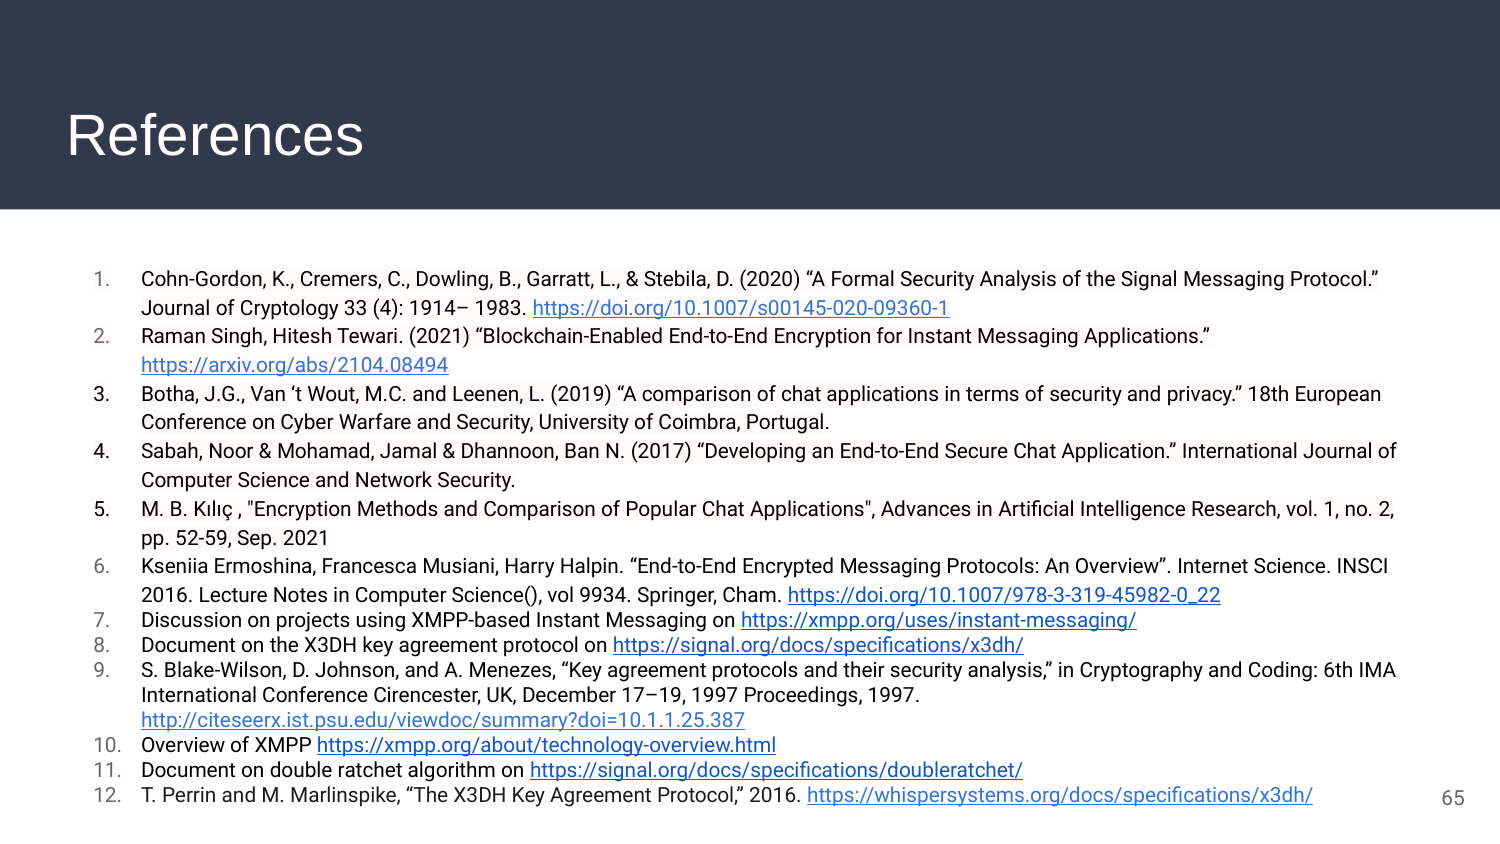

# References
Cohn-Gordon, K., Cremers, C., Dowling, B., Garratt, L., & Stebila, D. (2020) “A Formal Security Analysis of the Signal Messaging Protocol.” Journal of Cryptology 33 (4): 1914– 1983. https://doi.org/10.1007/s00145-020-09360-1
Raman Singh, Hitesh Tewari. (2021) “Blockchain-Enabled End-to-End Encryption for Instant Messaging Applications.” https://arxiv.org/abs/2104.08494
Botha, J.G., Van ‘t Wout, M.C. and Leenen, L. (2019) “A comparison of chat applications in terms of security and privacy.” 18th European Conference on Cyber Warfare and Security, University of Coimbra, Portugal.
Sabah, Noor & Mohamad, Jamal & Dhannoon, Ban N. (2017) “Developing an End-to-End Secure Chat Application.” International Journal of Computer Science and Network Security.
M. B. Kılıç , "Encryption Methods and Comparison of Popular Chat Applications", Advances in Artificial Intelligence Research, vol. 1, no. 2, pp. 52-59, Sep. 2021
Kseniia Ermoshina, Francesca Musiani, Harry Halpin. “End-to-End Encrypted Messaging Protocols: An Overview”. Internet Science. INSCI 2016. Lecture Notes in Computer Science(), vol 9934. Springer, Cham. https://doi.org/10.1007/978-3-319-45982-0_22
Discussion on projects using XMPP-based Instant Messaging on https://xmpp.org/uses/instant-messaging/
Document on the X3DH key agreement protocol on https://signal.org/docs/specifications/x3dh/
S. Blake-Wilson, D. Johnson, and A. Menezes, “Key agreement protocols and their security analysis,” in Cryptography and Coding: 6th IMA International Conference Cirencester, UK, December 17–19, 1997 Proceedings, 1997. http://citeseerx.ist.psu.edu/viewdoc/summary?doi=10.1.1.25.387
Overview of XMPP https://xmpp.org/about/technology-overview.html
Document on double ratchet algorithm on https://signal.org/docs/specifications/doubleratchet/
T. Perrin and M. Marlinspike, “The X3DH Key Agreement Protocol,” 2016. https://whispersystems.org/docs/specifications/x3dh/
65